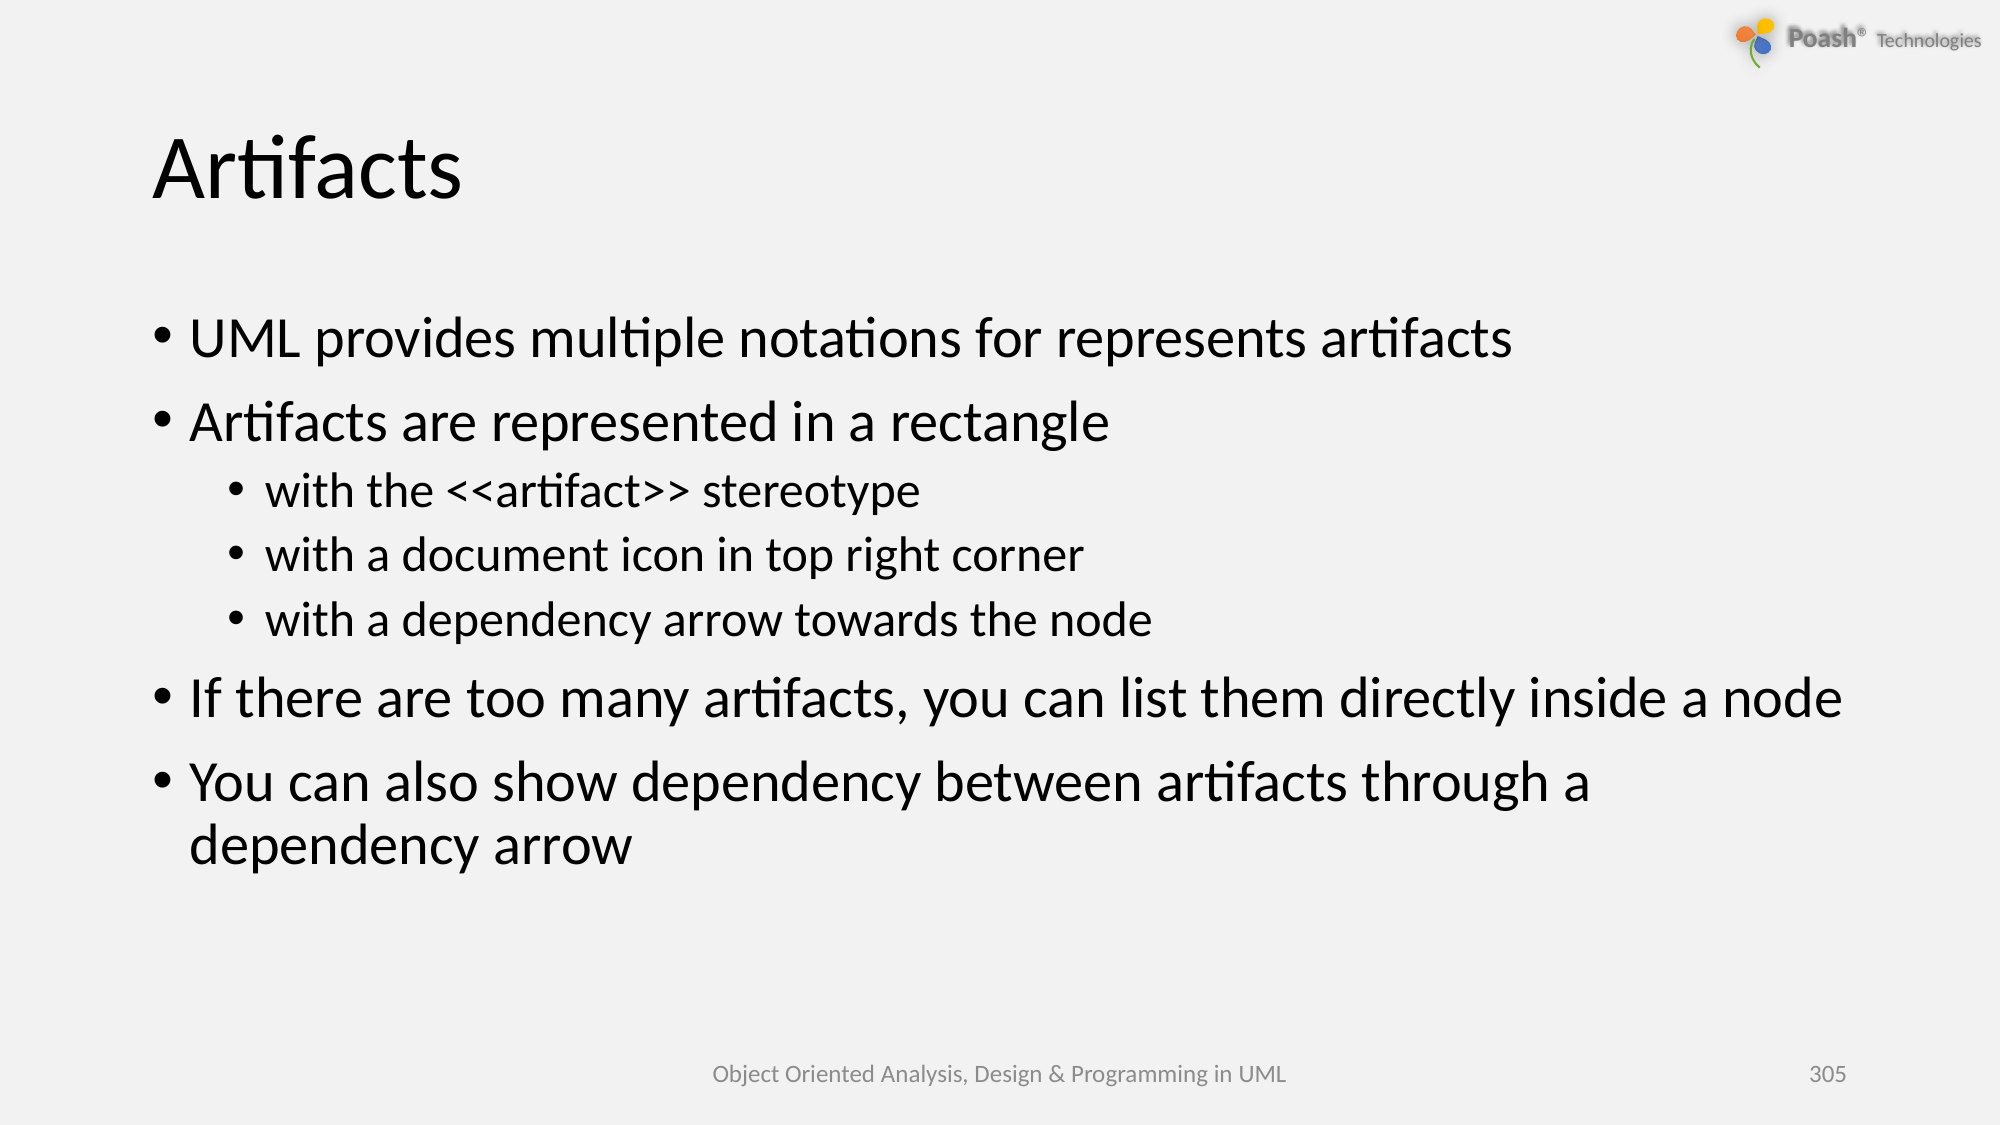

# Artifacts
UML provides multiple notations for represents artifacts
Artifacts are represented in a rectangle
with the <<artifact>> stereotype
with a document icon in top right corner
with a dependency arrow towards the node
If there are too many artifacts, you can list them directly inside a node
You can also show dependency between artifacts through a dependency arrow

Object Oriented Analysis, Design & Programming in UML
305